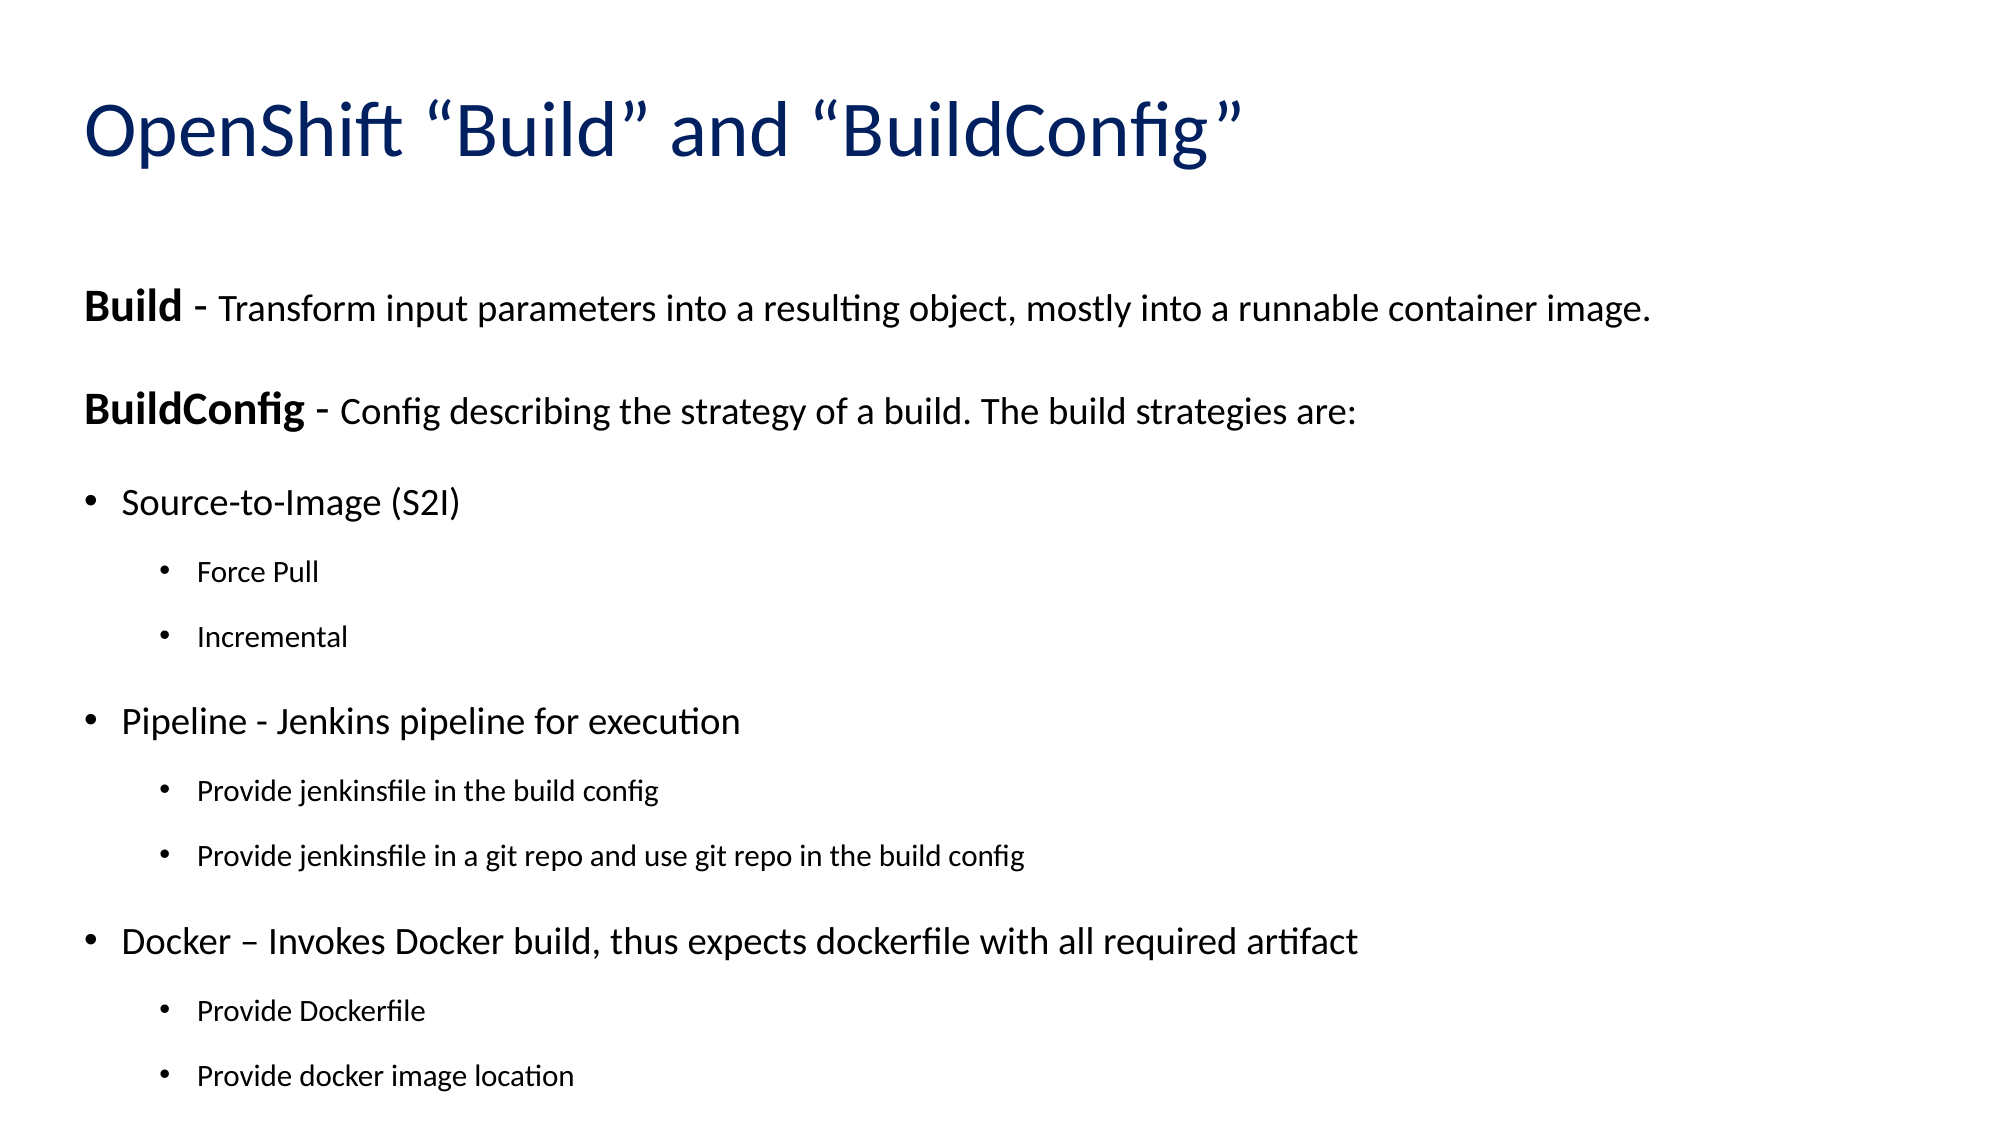

# OpenShift “Build” and “BuildConfig”
Build - Transform input parameters into a resulting object, mostly into a runnable container image.
BuildConfig - Config describing the strategy of a build. The build strategies are:
Source-to-Image (S2I)
Force Pull
Incremental
Pipeline - Jenkins pipeline for execution
Provide jenkinsfile in the build config
Provide jenkinsfile in a git repo and use git repo in the build config
Docker – Invokes Docker build, thus expects dockerfile with all required artifact
Provide Dockerfile
Provide docker image location